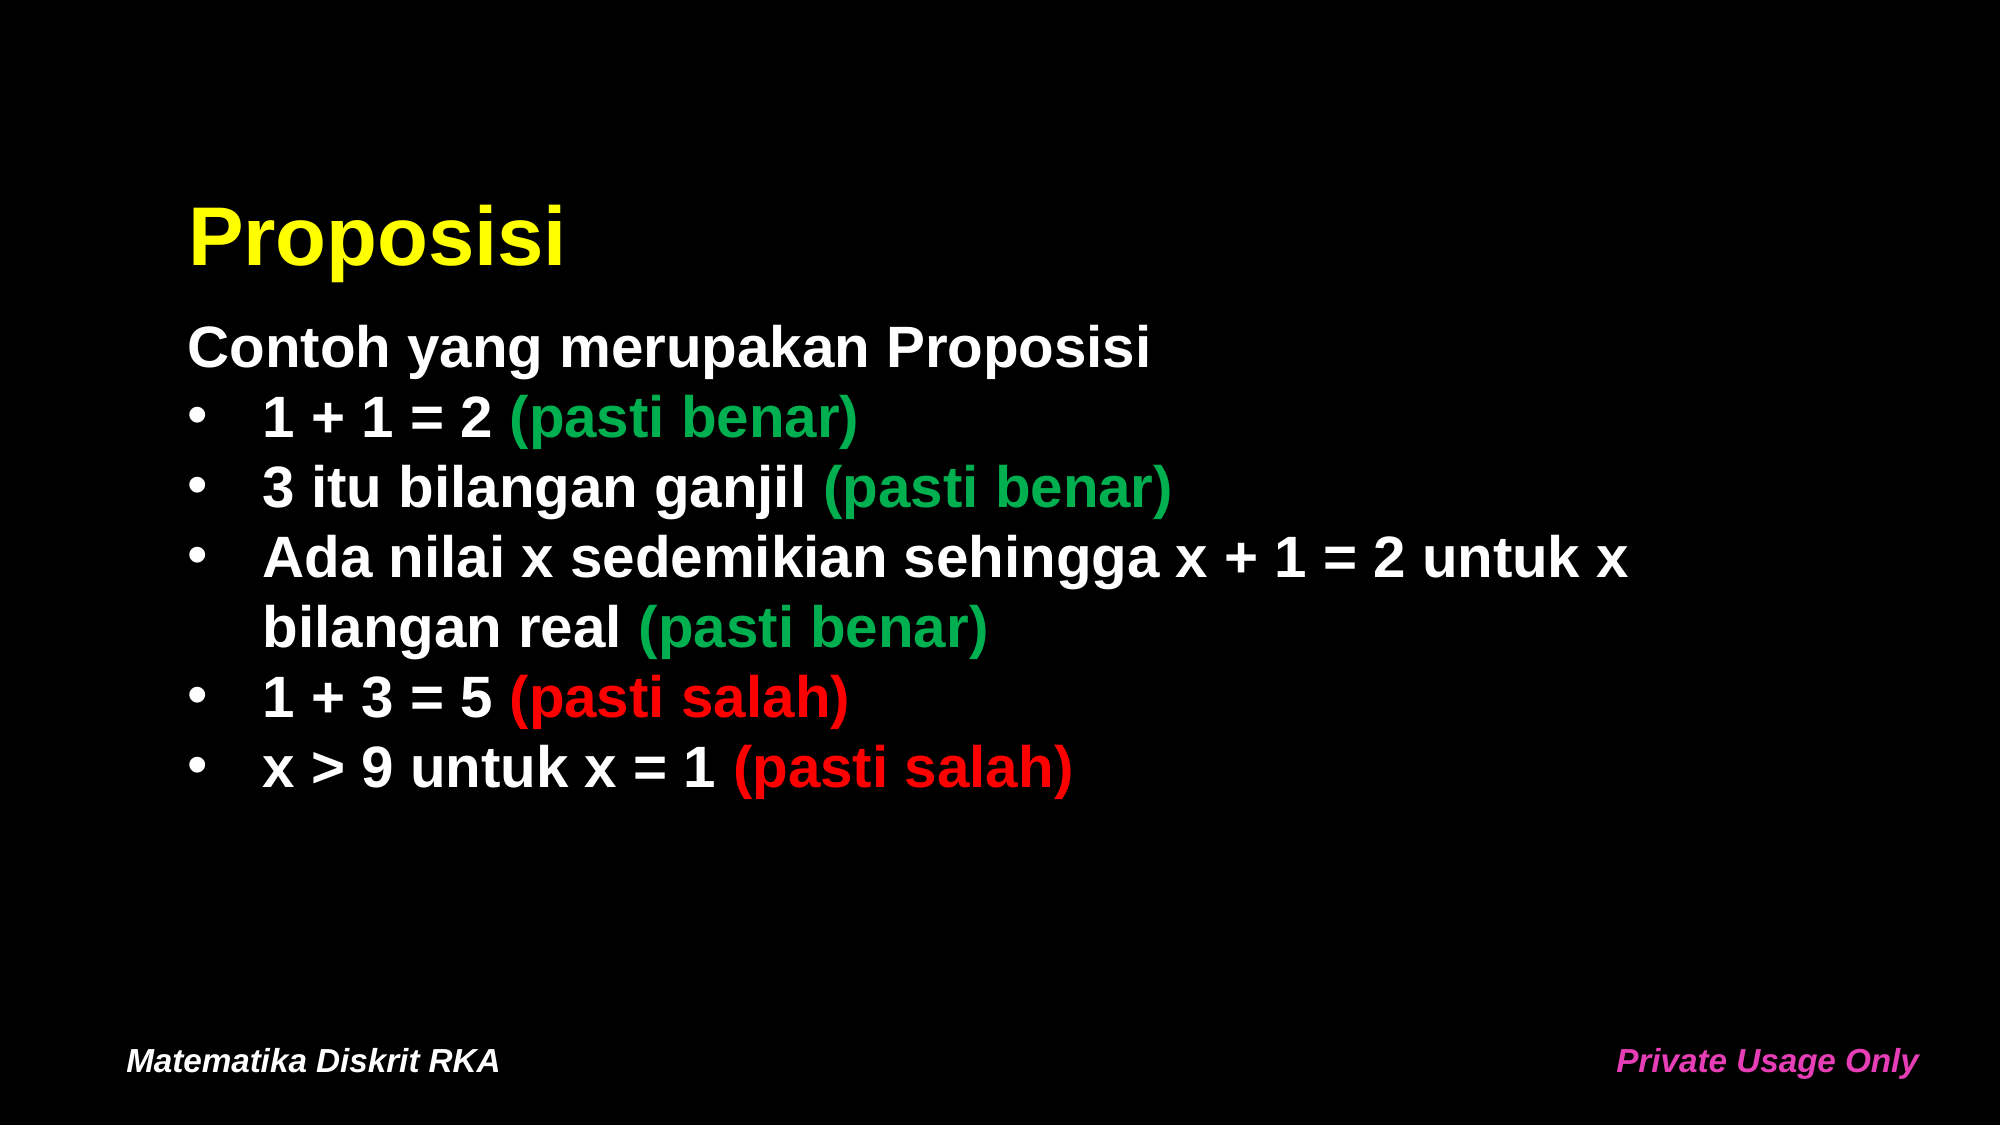

# Proposisi
Contoh yang merupakan Proposisi
1 + 1 = 2 (pasti benar)
3 itu bilangan ganjil (pasti benar)
Ada nilai x sedemikian sehingga x + 1 = 2 untuk x bilangan real (pasti benar)
1 + 3 = 5 (pasti salah)
x > 9 untuk x = 1 (pasti salah)
Matematika Diskrit RKA
Private Usage Only